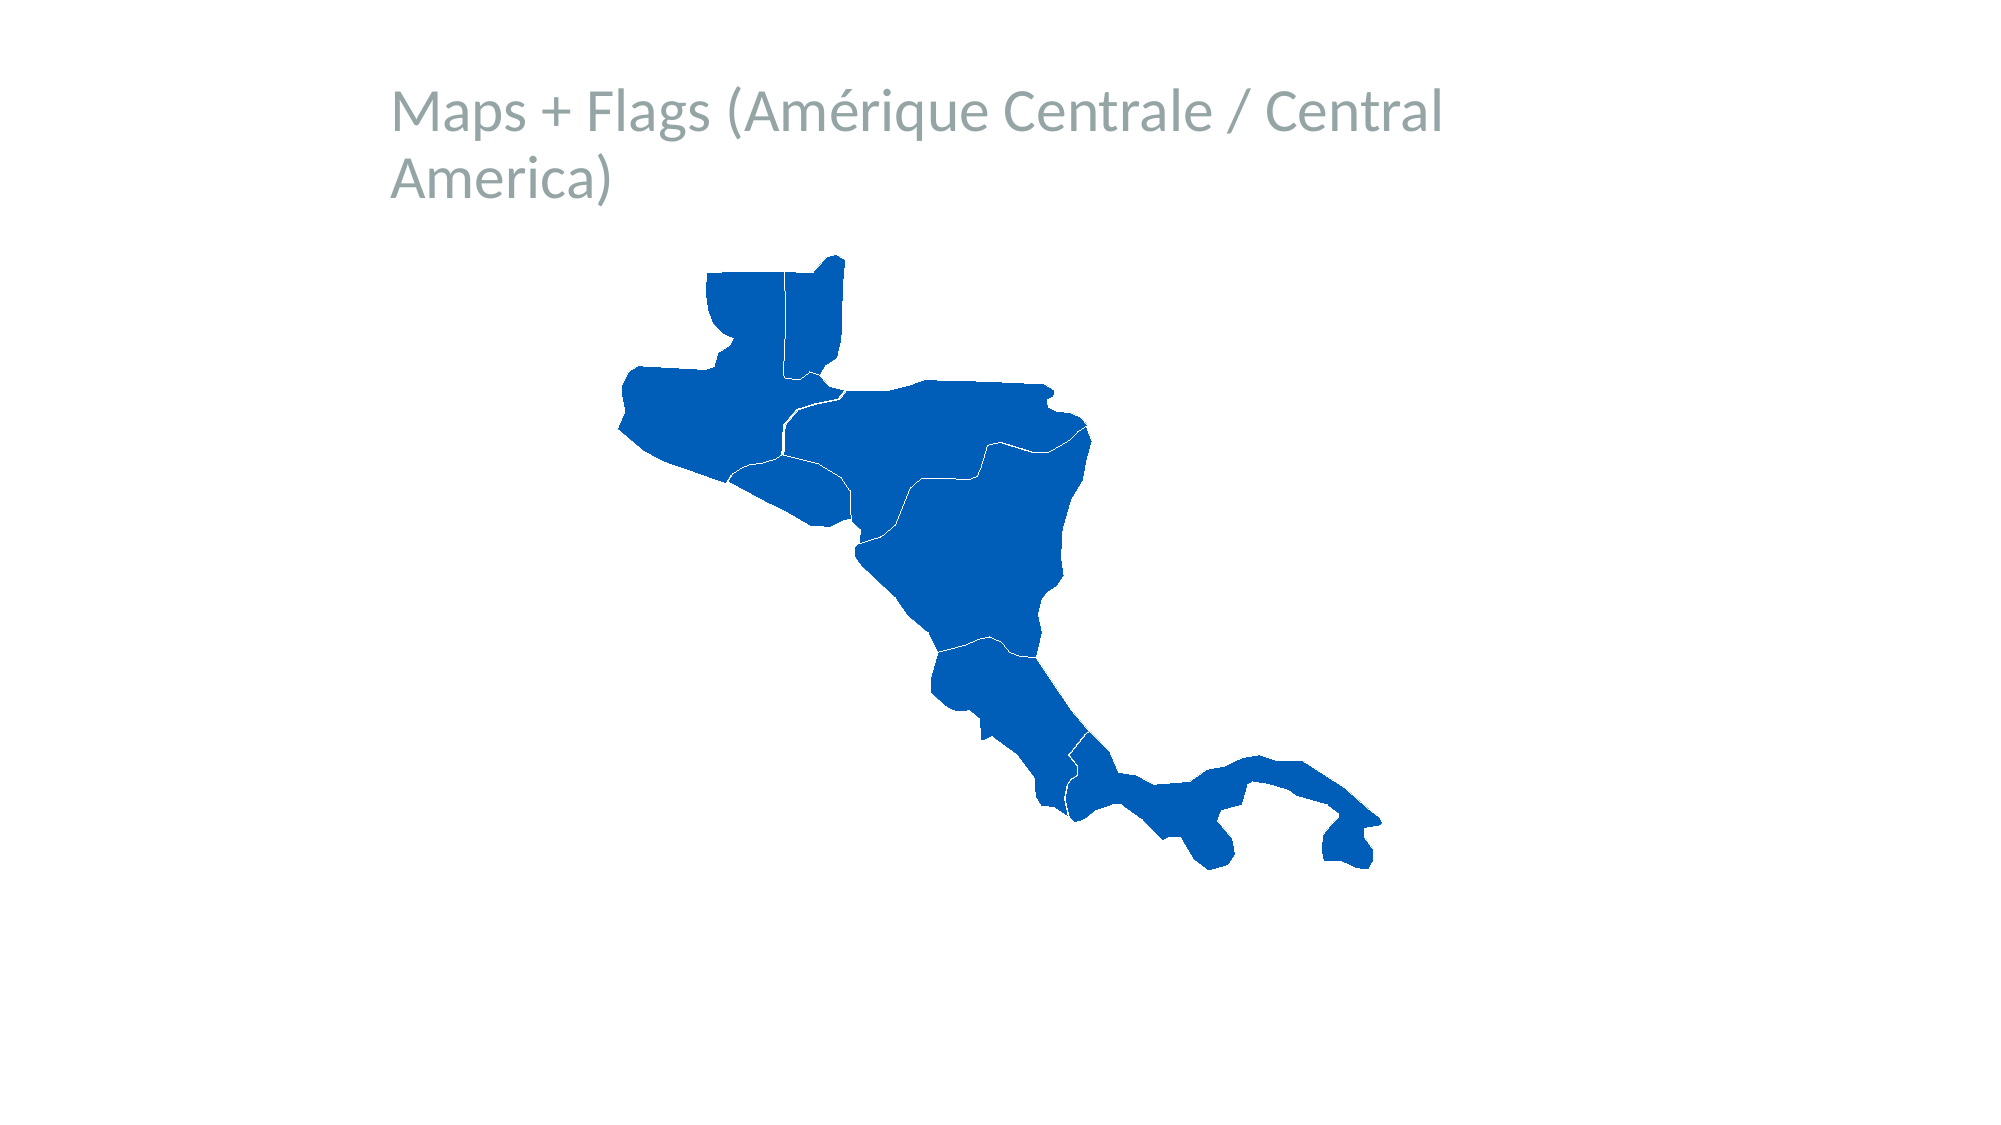

# Maps + Flags (Amérique Centrale / Central America)